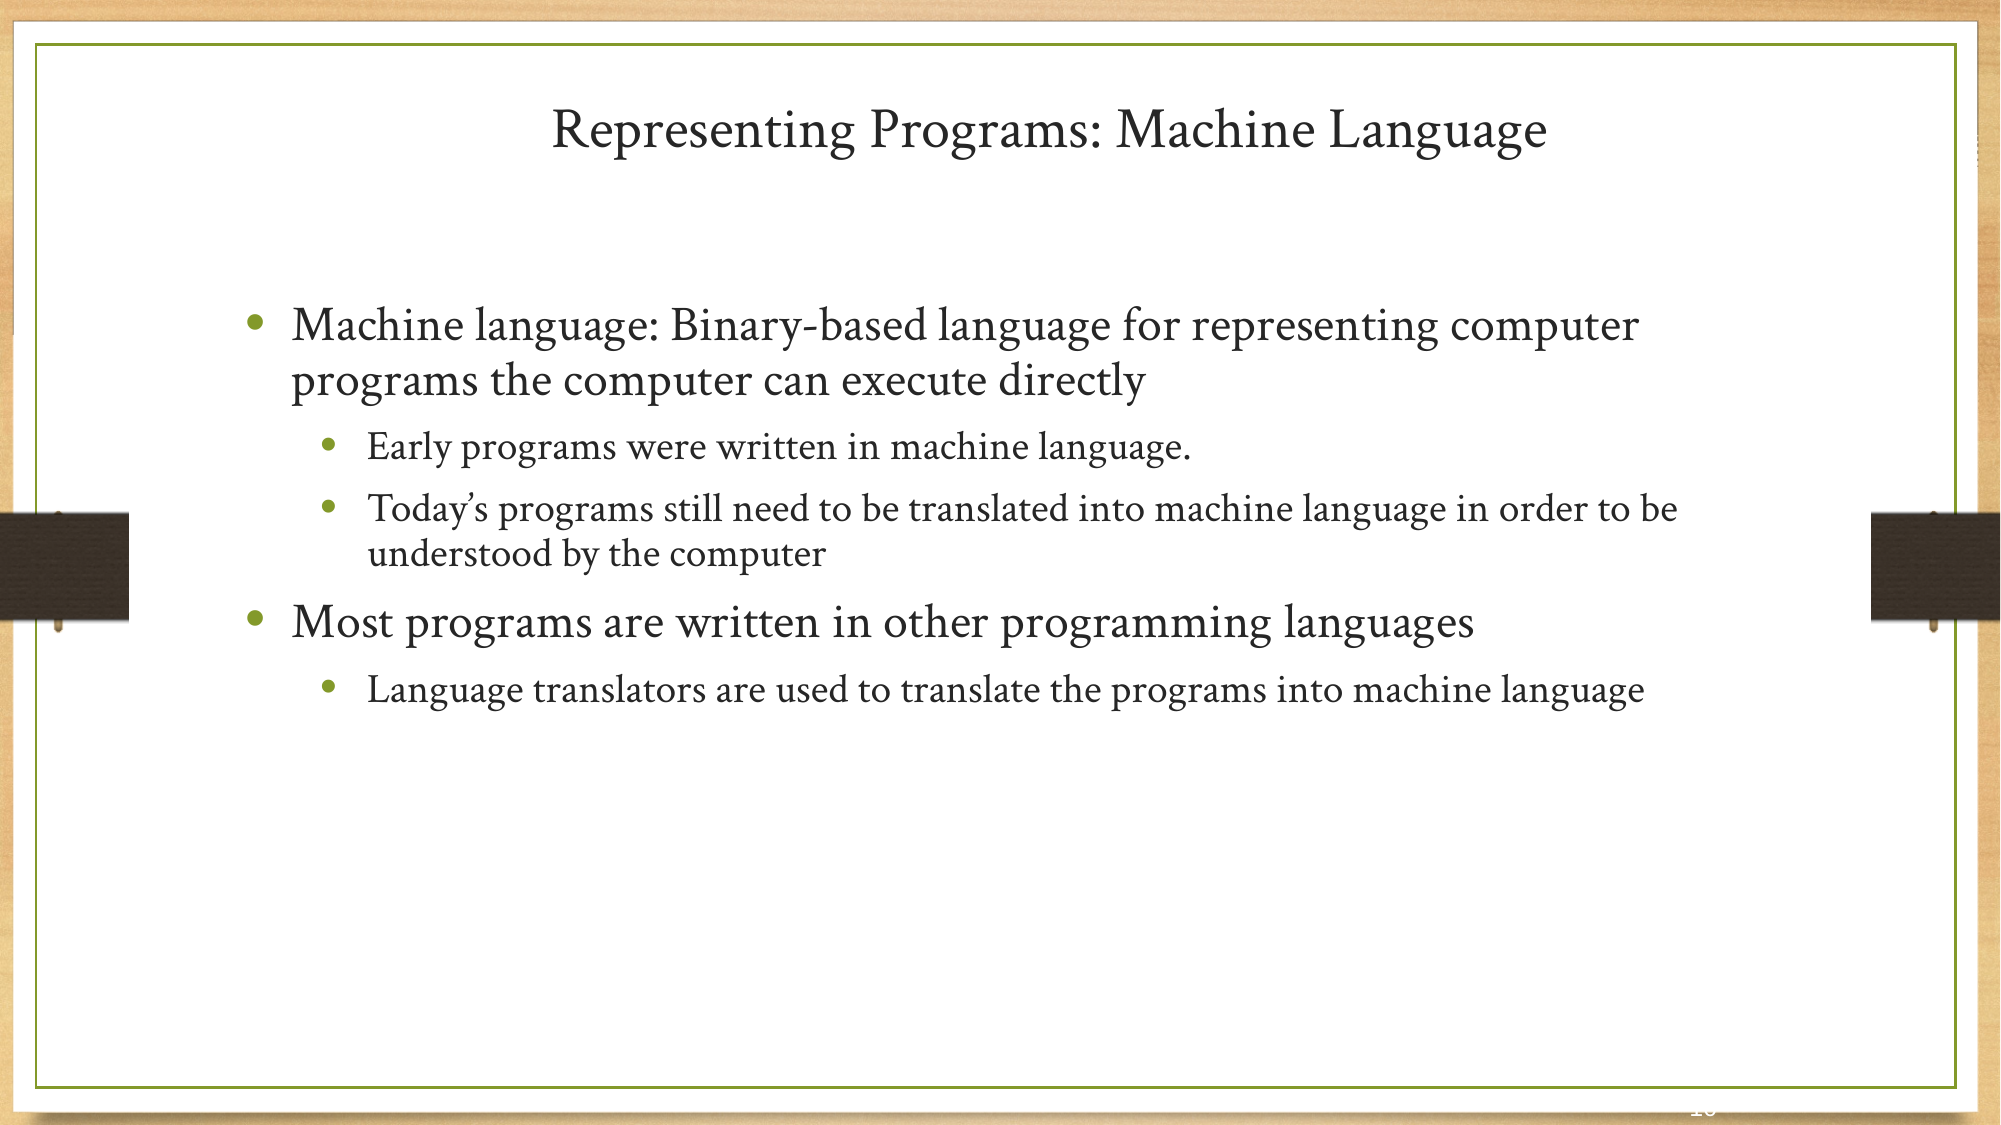

Representing Programs: Machine Language
Machine language: Binary-based language for representing computer programs the computer can execute directly
Early programs were written in machine language.
Today’s programs still need to be translated into machine language in order to be understood by the computer
Most programs are written in other programming languages
Language translators are used to translate the programs into machine language
10